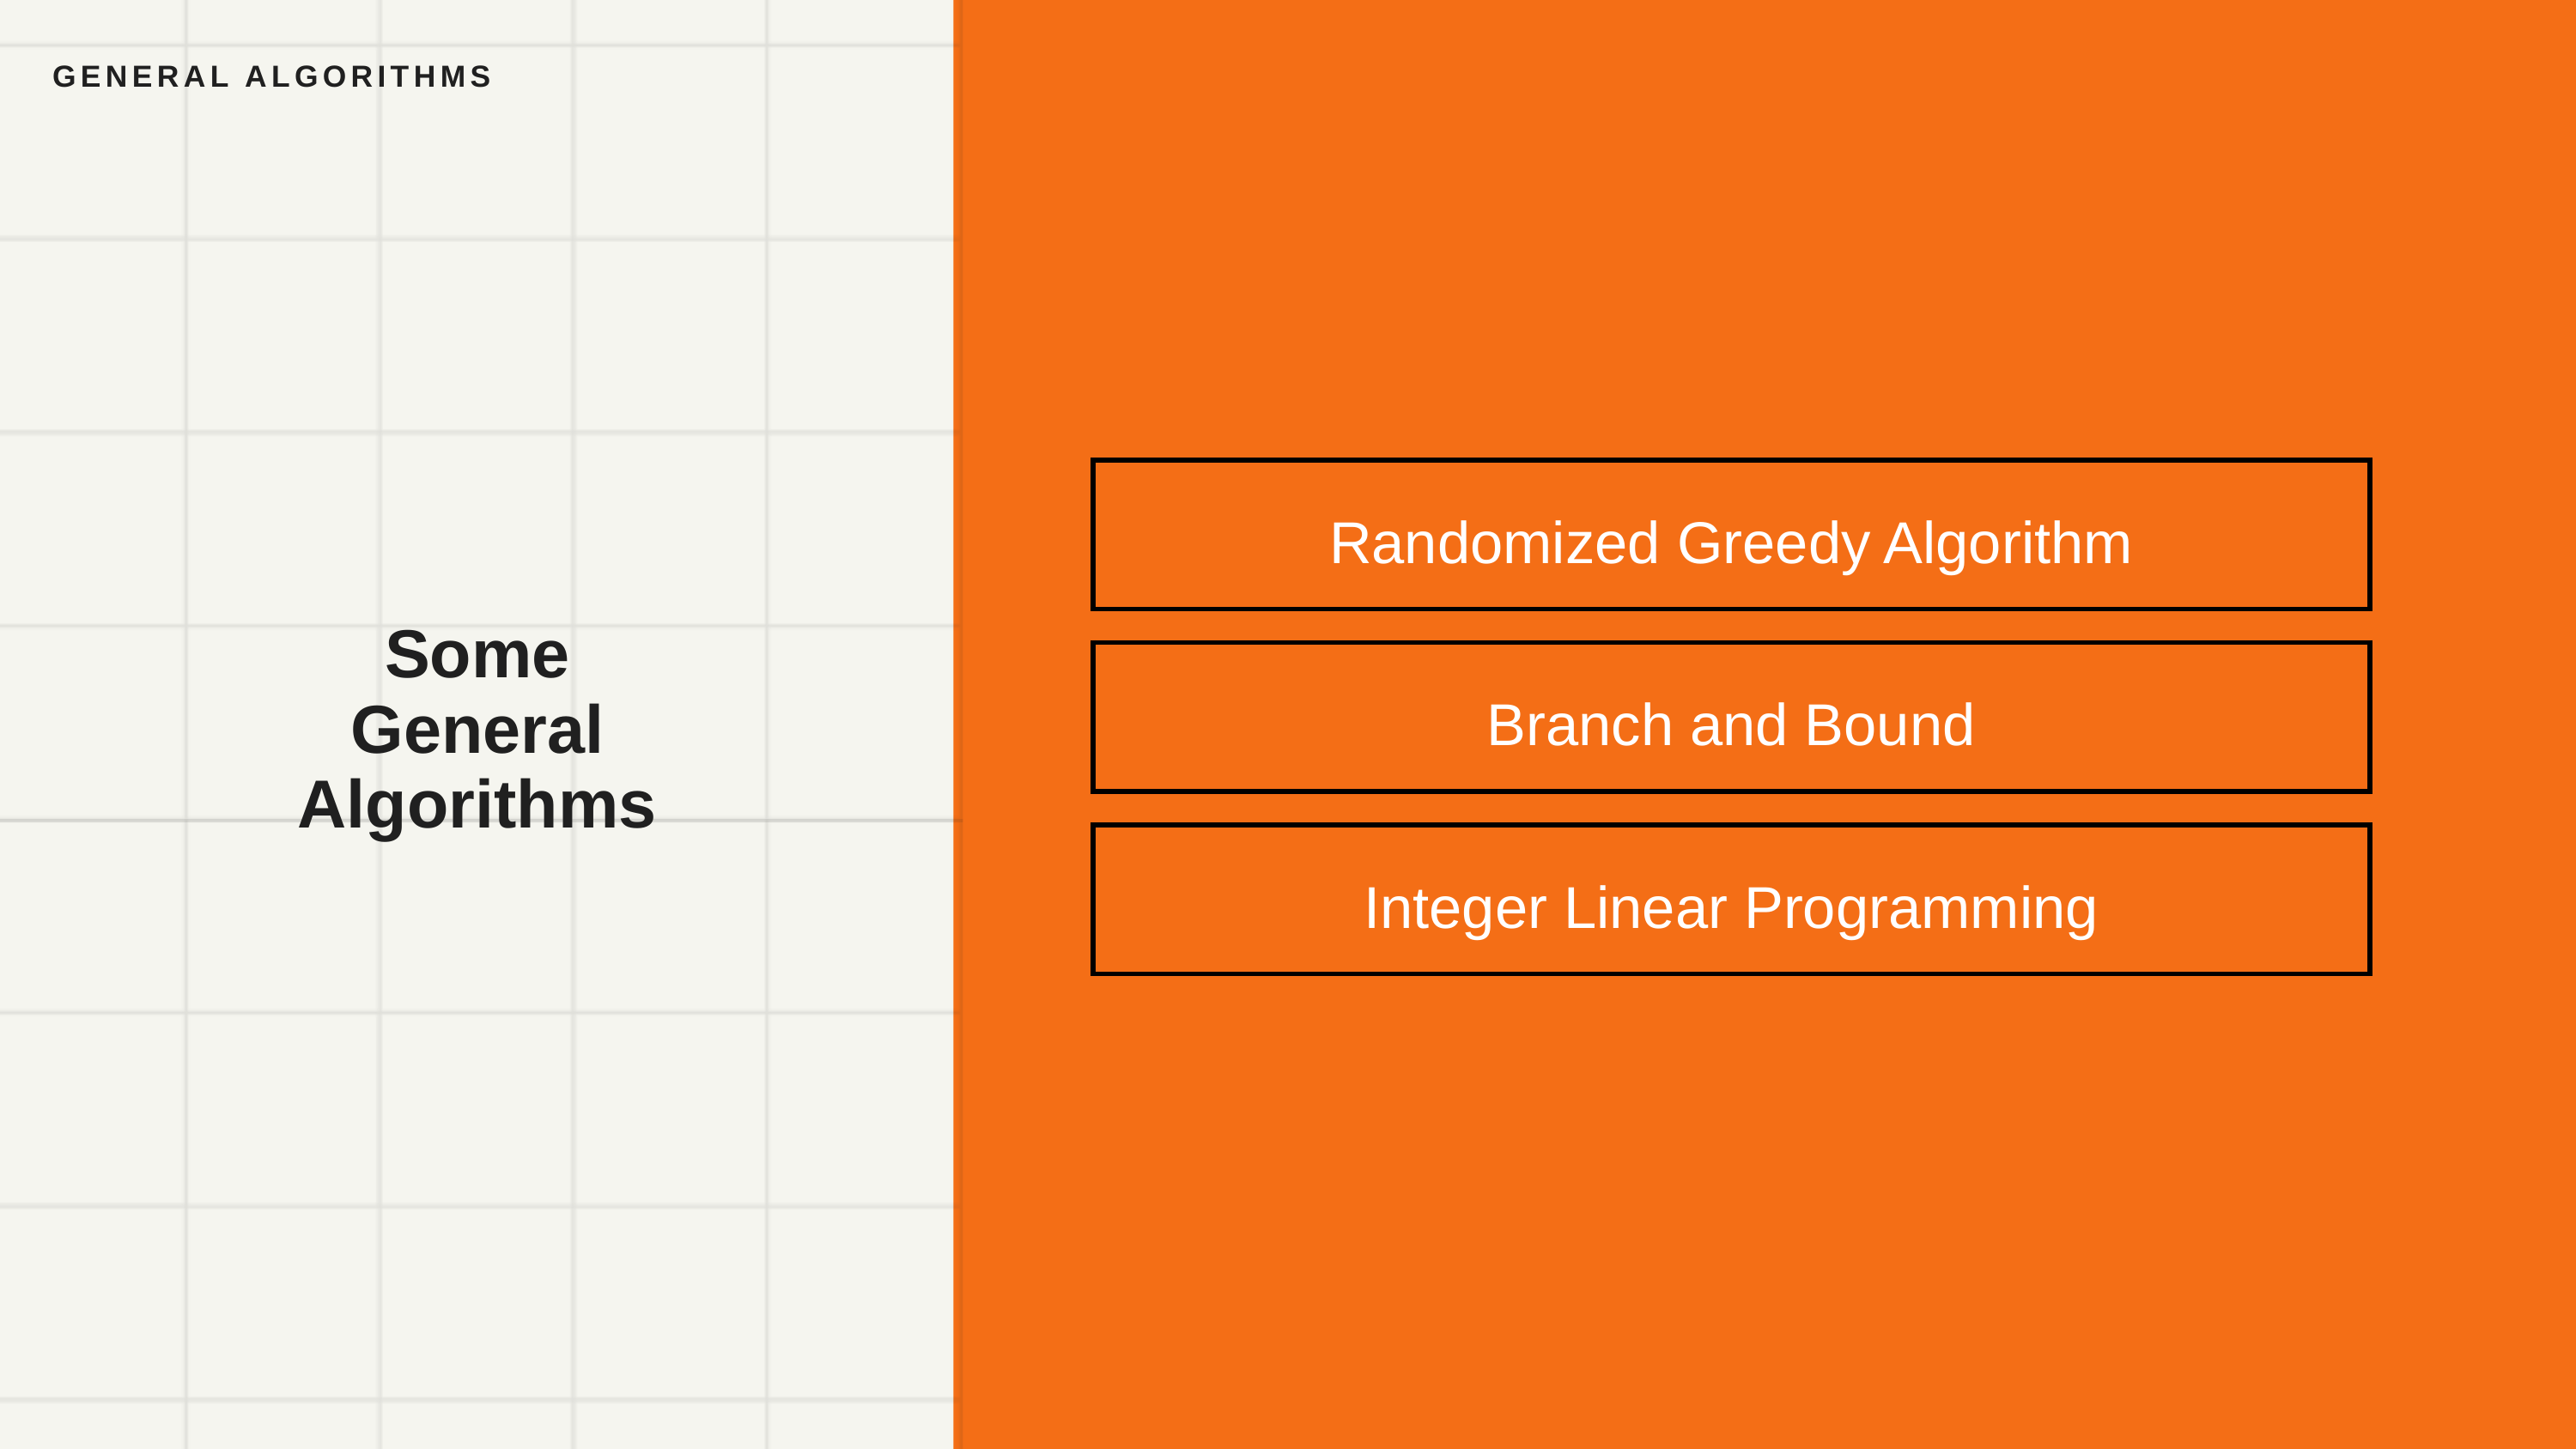

GENERAL ALGORITHMS
| Randomized Greedy Algorithm |
| --- |
Some
General
Algorithms
| Branch and Bound |
| --- |
| Integer Linear Programming |
| --- |